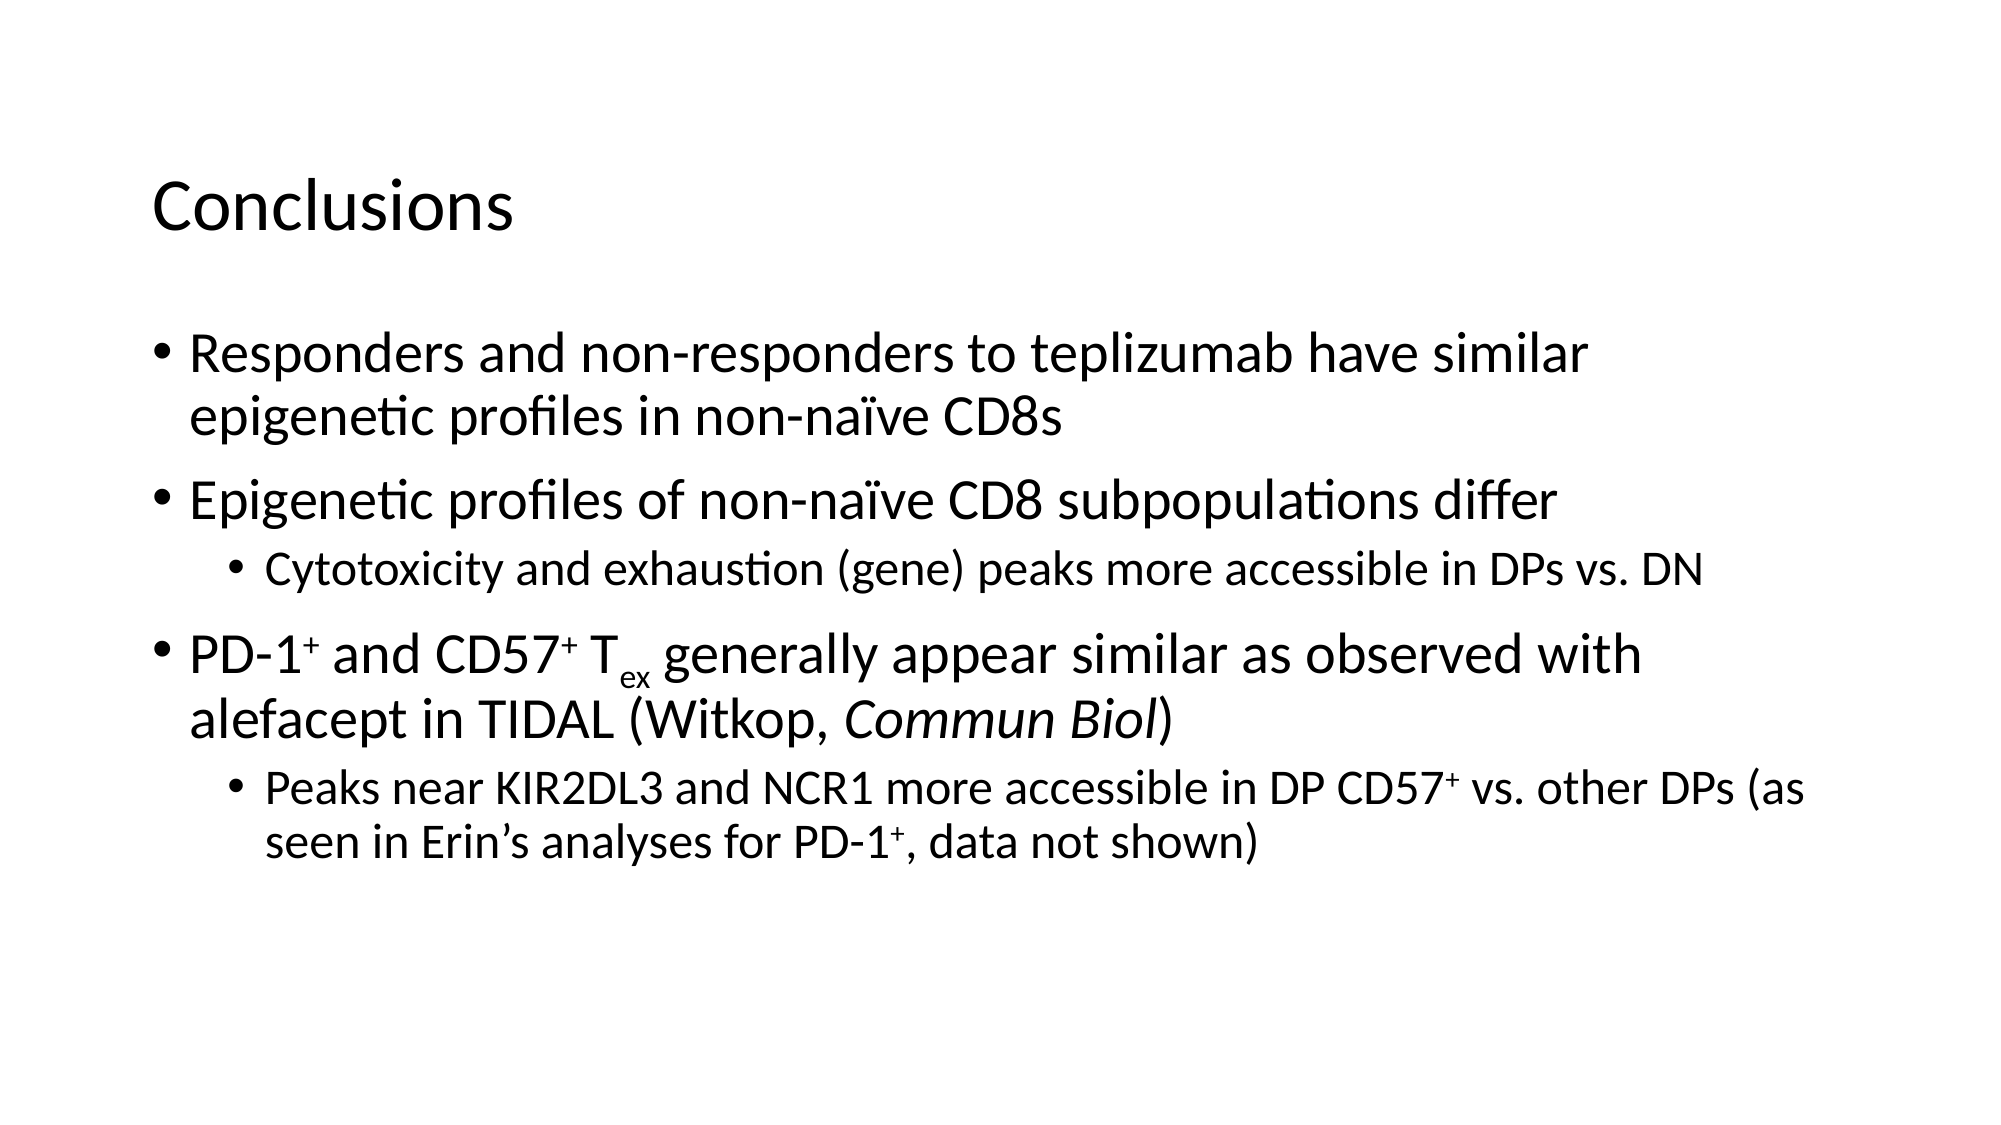

# Conclusions
Responders and non-responders to teplizumab have similar epigenetic profiles in non-naïve CD8s
Epigenetic profiles of non-naïve CD8 subpopulations differ
Cytotoxicity and exhaustion (gene) peaks more accessible in DPs vs. DN
PD-1+ and CD57+ Tex generally appear similar as observed with alefacept in TIDAL (Witkop, Commun Biol)
Peaks near KIR2DL3 and NCR1 more accessible in DP CD57+ vs. other DPs (as seen in Erin’s analyses for PD-1+, data not shown)